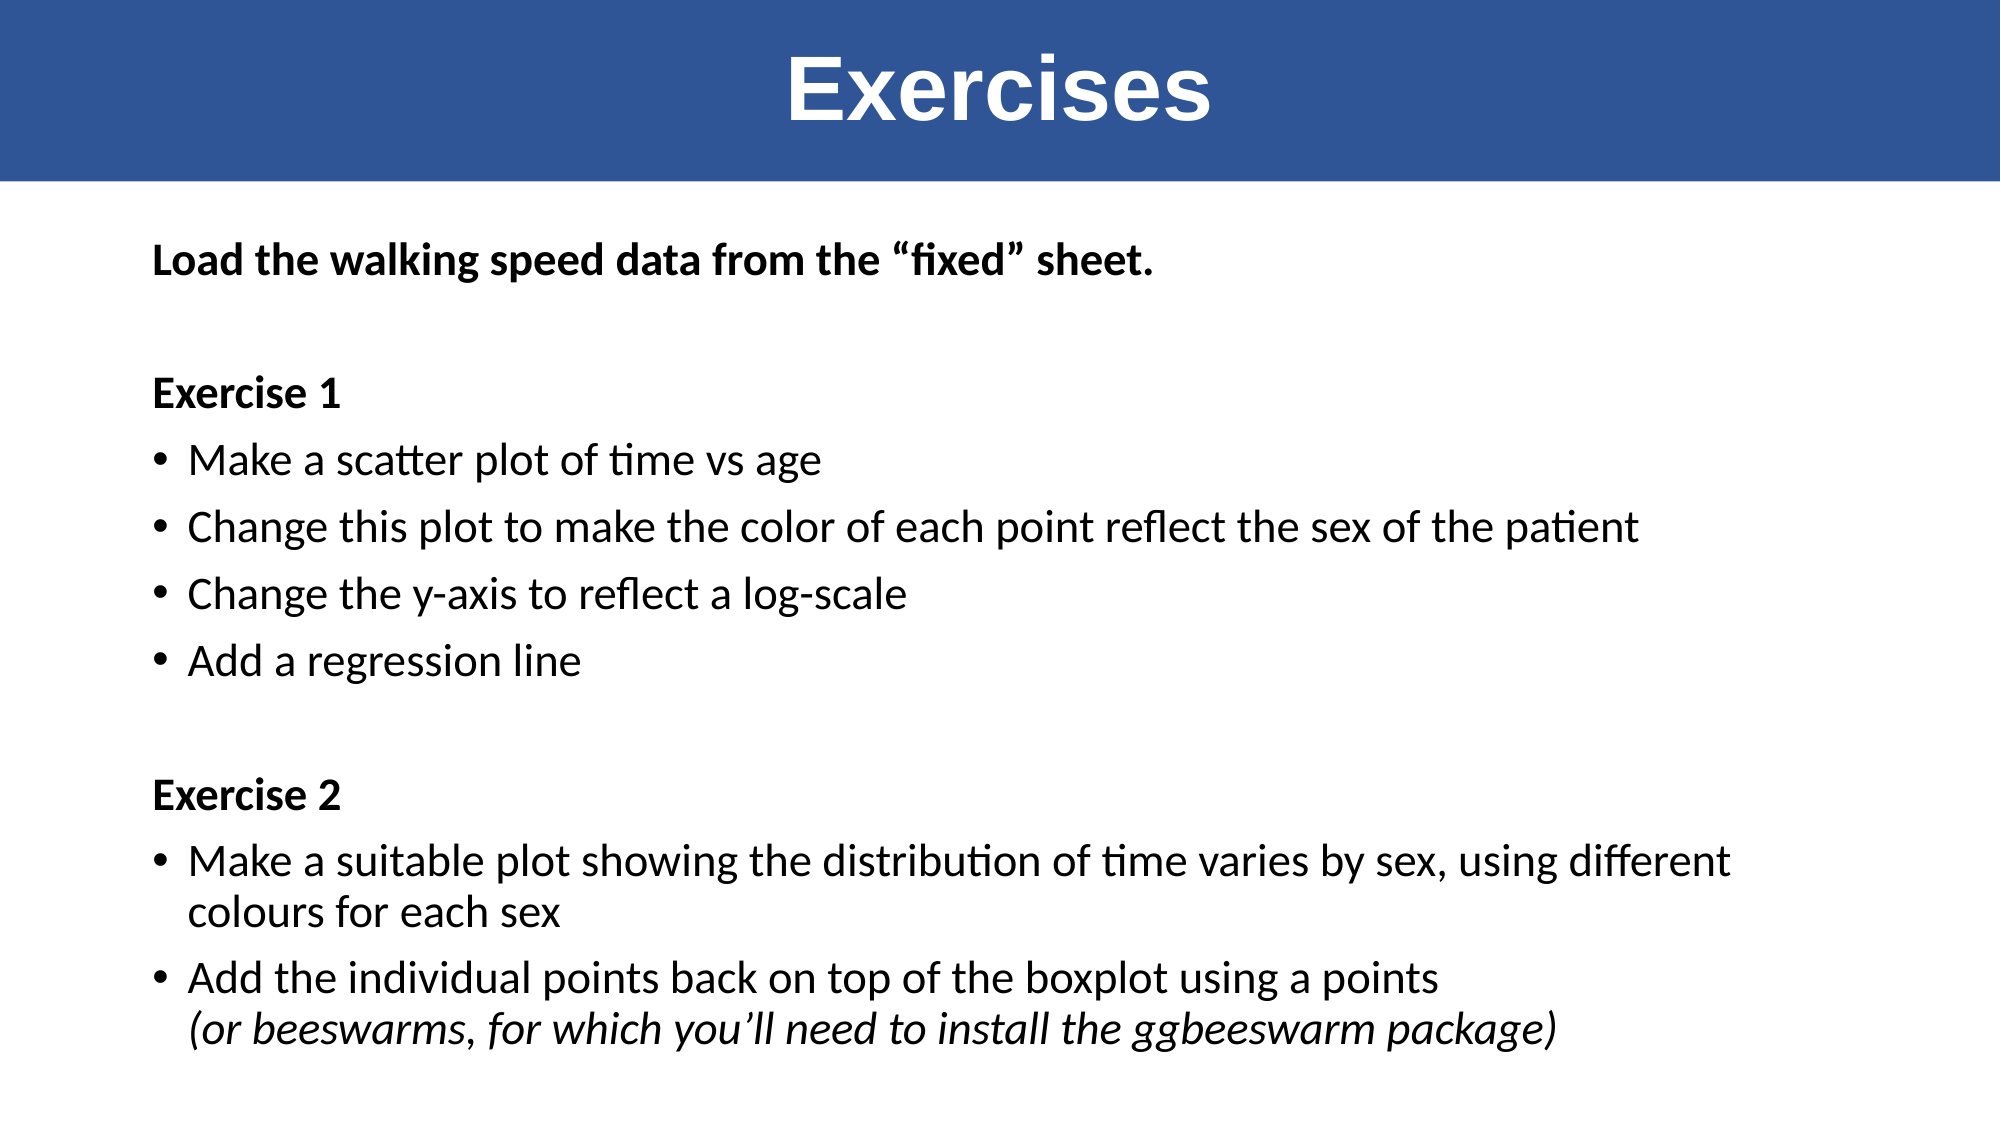

# Exercises
Load the walking speed data from the “fixed” sheet.

Exercise 1
Make a scatter plot of time vs age
Change this plot to make the color of each point reflect the sex of the patient
Change the y-axis to reflect a log-scale
Add a regression line

Exercise 2
Make a suitable plot showing the distribution of time varies by sex, using different colours for each sex
Add the individual points back on top of the boxplot using a points
(or beeswarms, for which you’ll need to install the ggbeeswarm package)